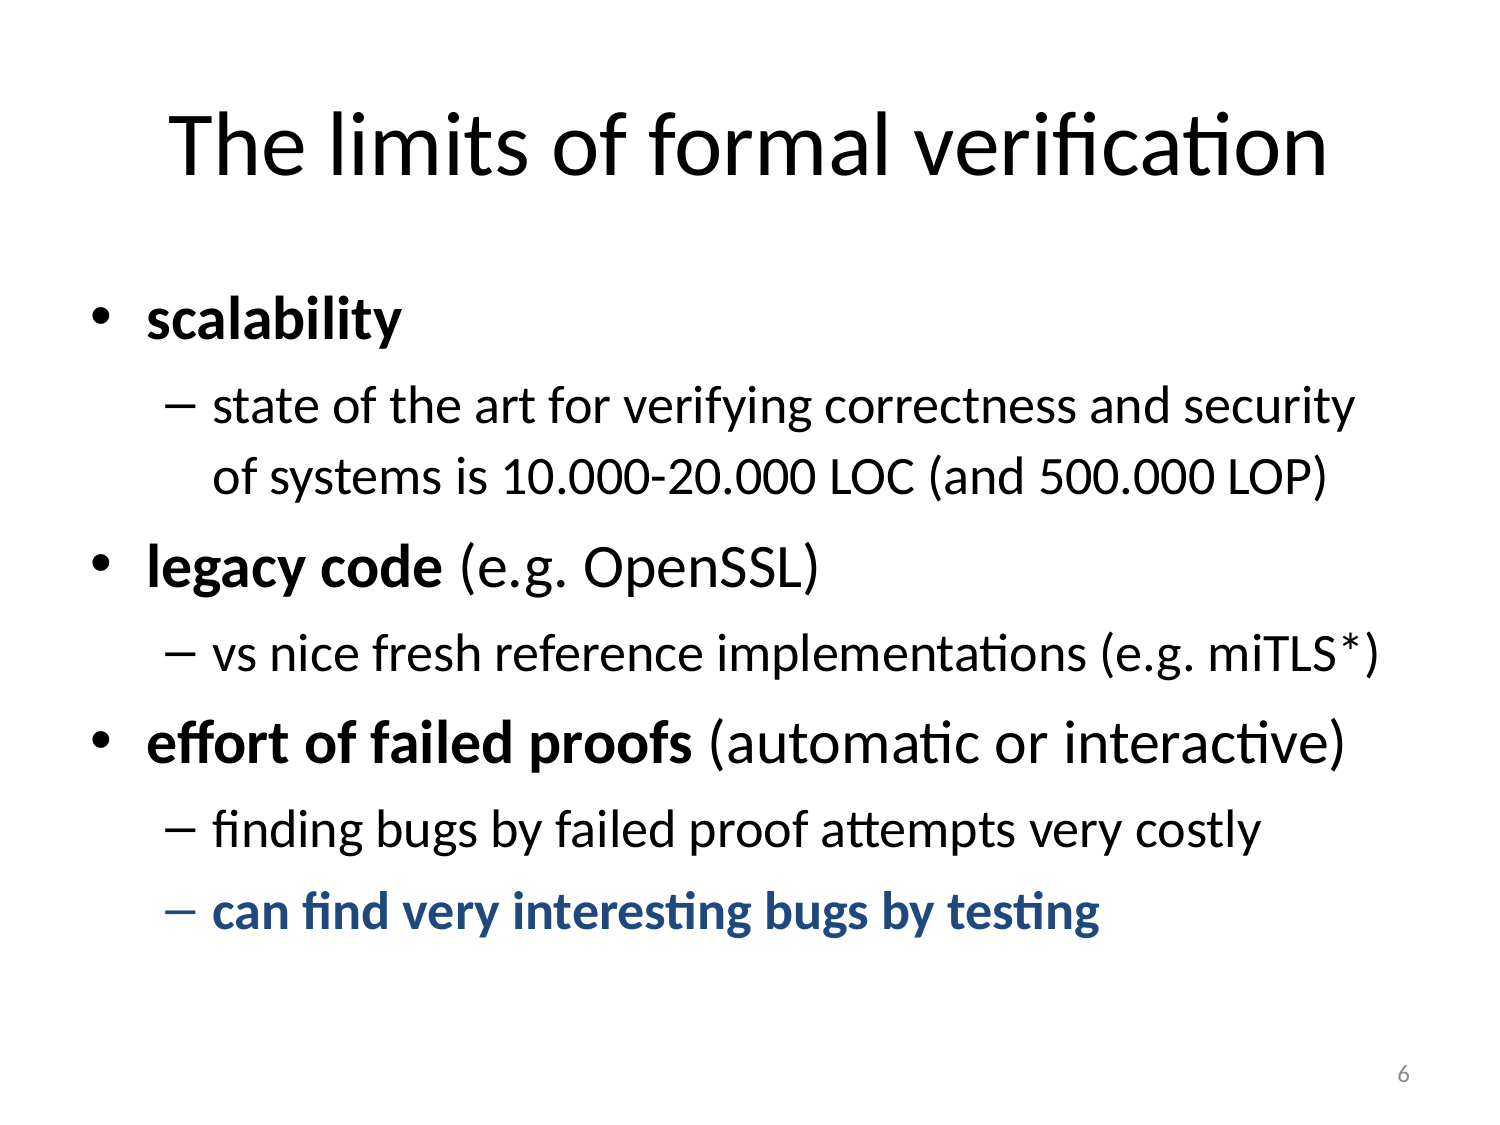

# The limits of formal verification
scalability
state of the art for verifying correctness and security of systems is 10.000-20.000 LOC (and 500.000 LOP)
legacy code (e.g. OpenSSL)
vs nice fresh reference implementations (e.g. miTLS*)
effort of failed proofs (automatic or interactive)
finding bugs by failed proof attempts very costly
can find very interesting bugs by testing
6